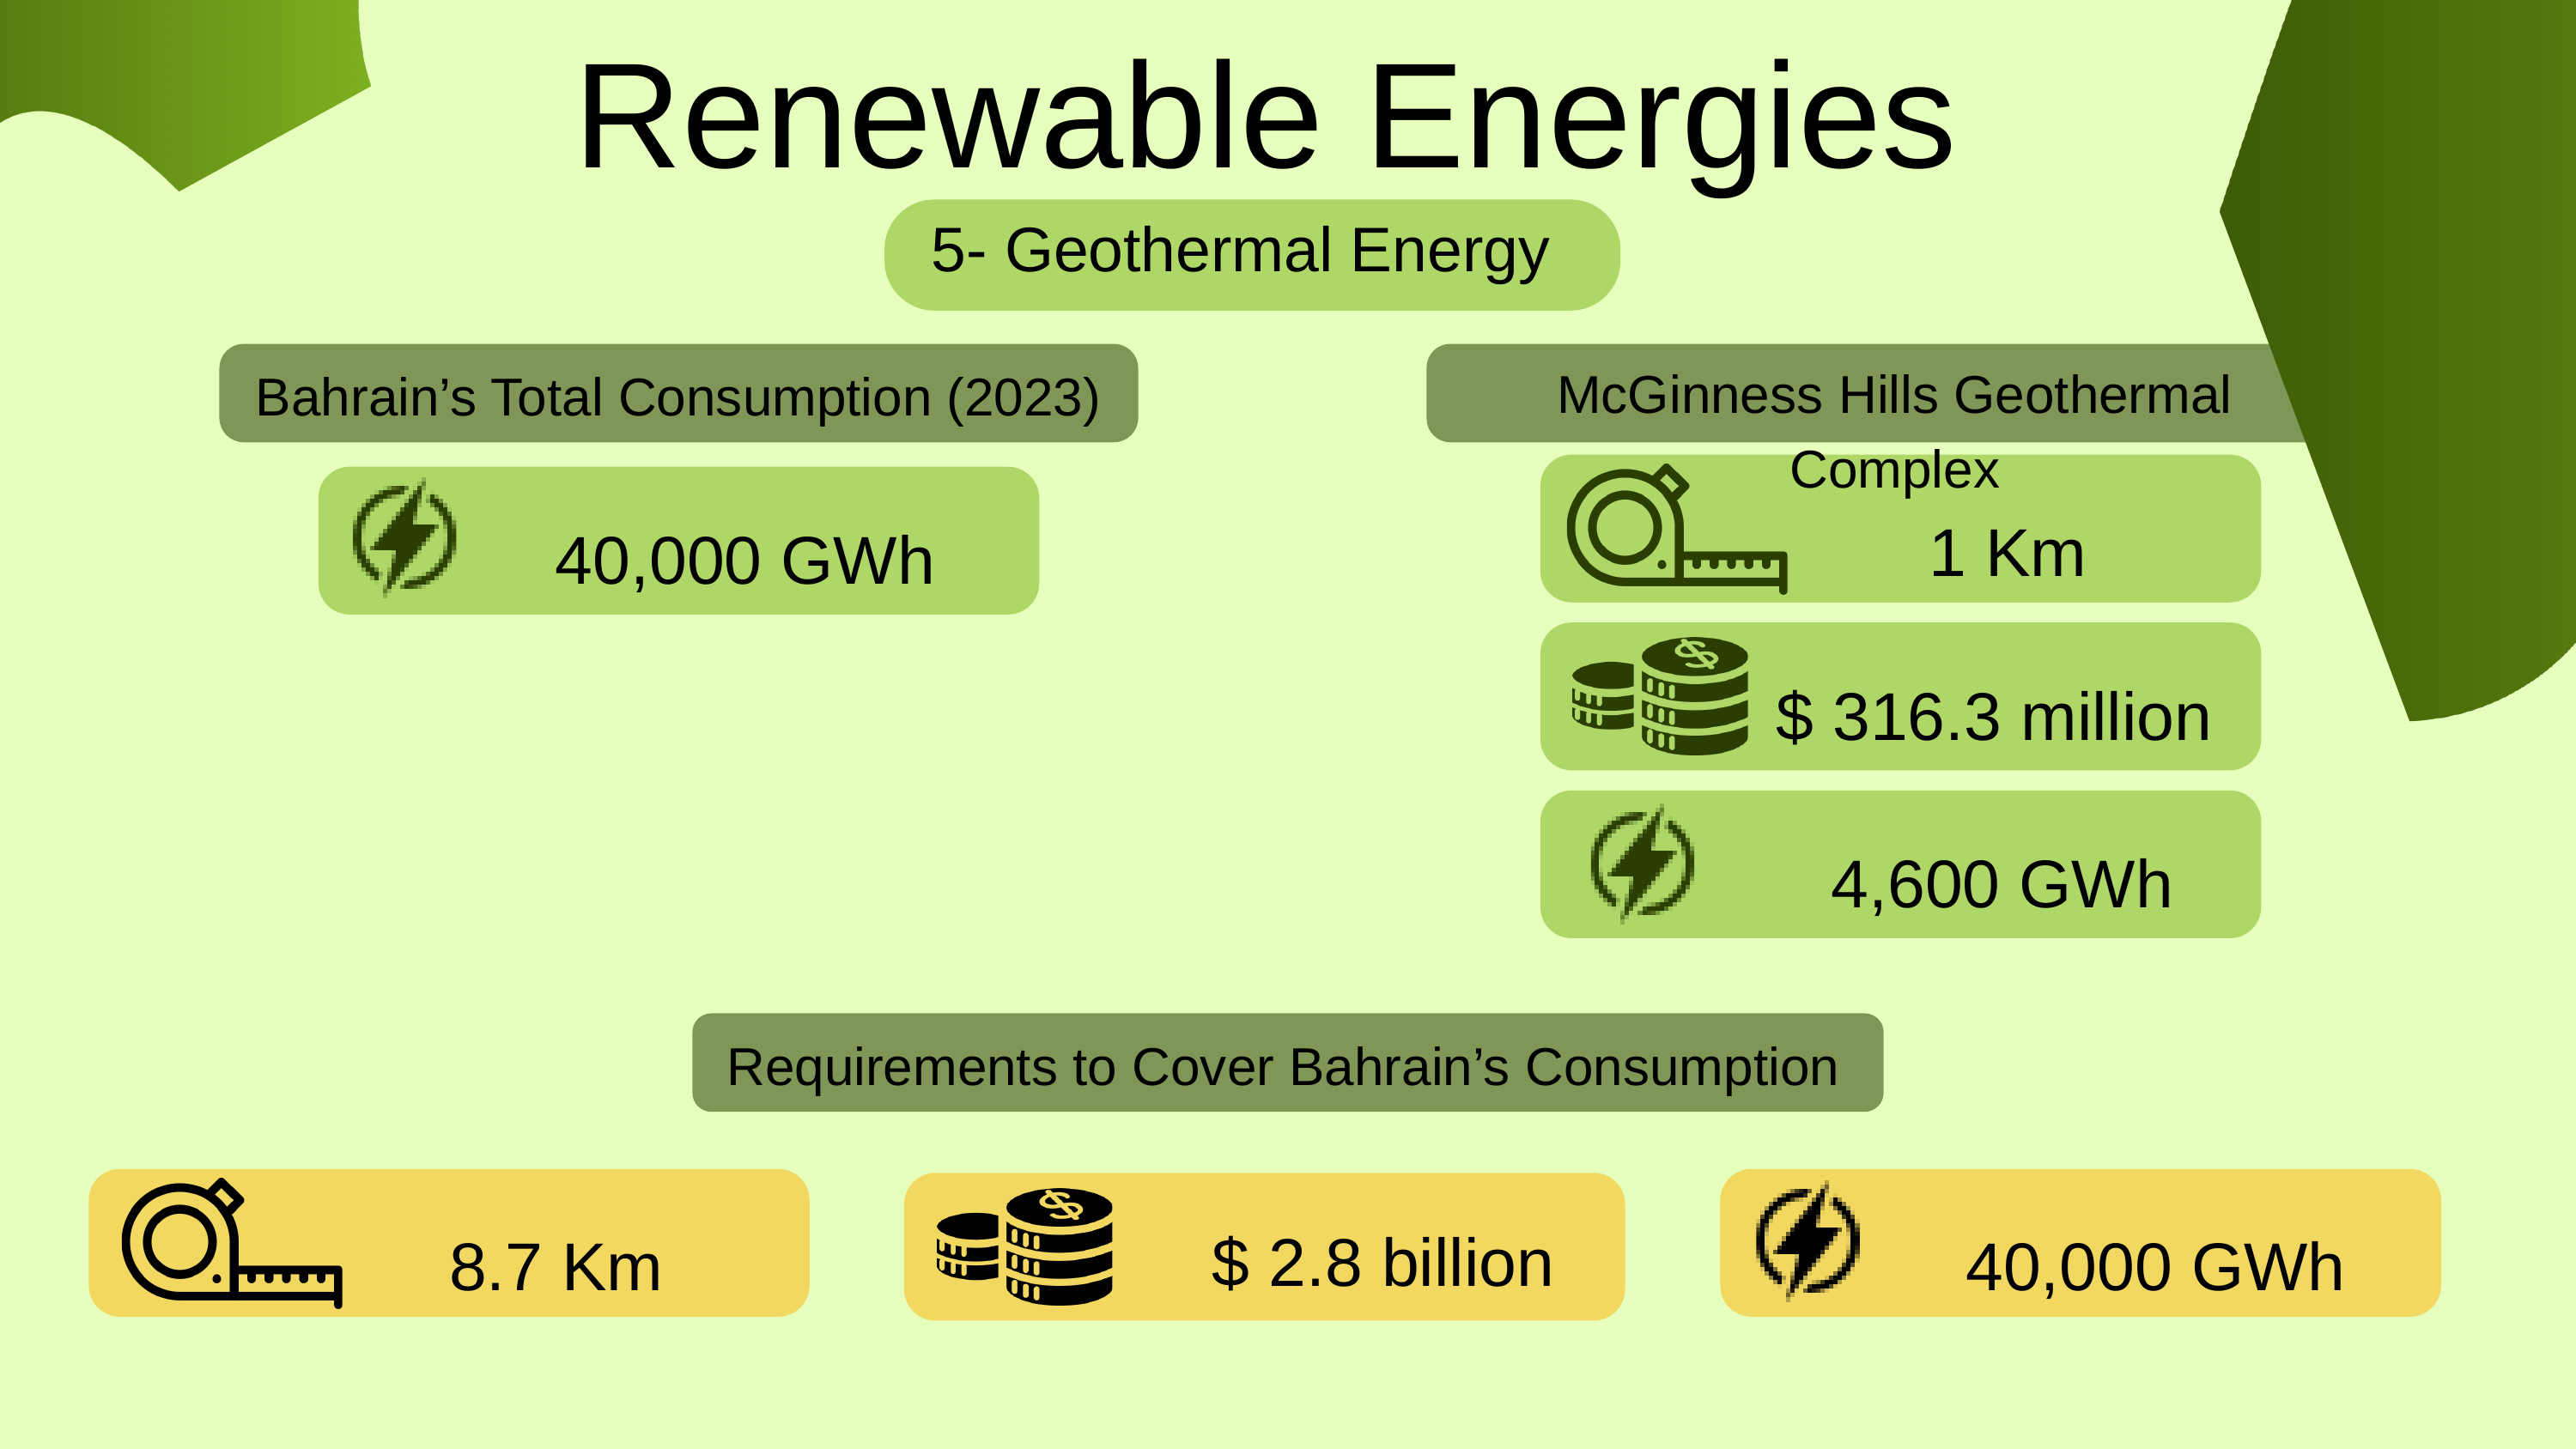

Renewable Energies

5- Geothermal Energy

McGinness Hills Geothermal Complex
Bahrain’s Total Consumption (2023)
1 Km
40,000 GWh

$ 316.3 million

4,600 GWh

Requirements to Cover Bahrain’s Consumption
$ 2.8 billion
8.7 Km
40,000 GWh